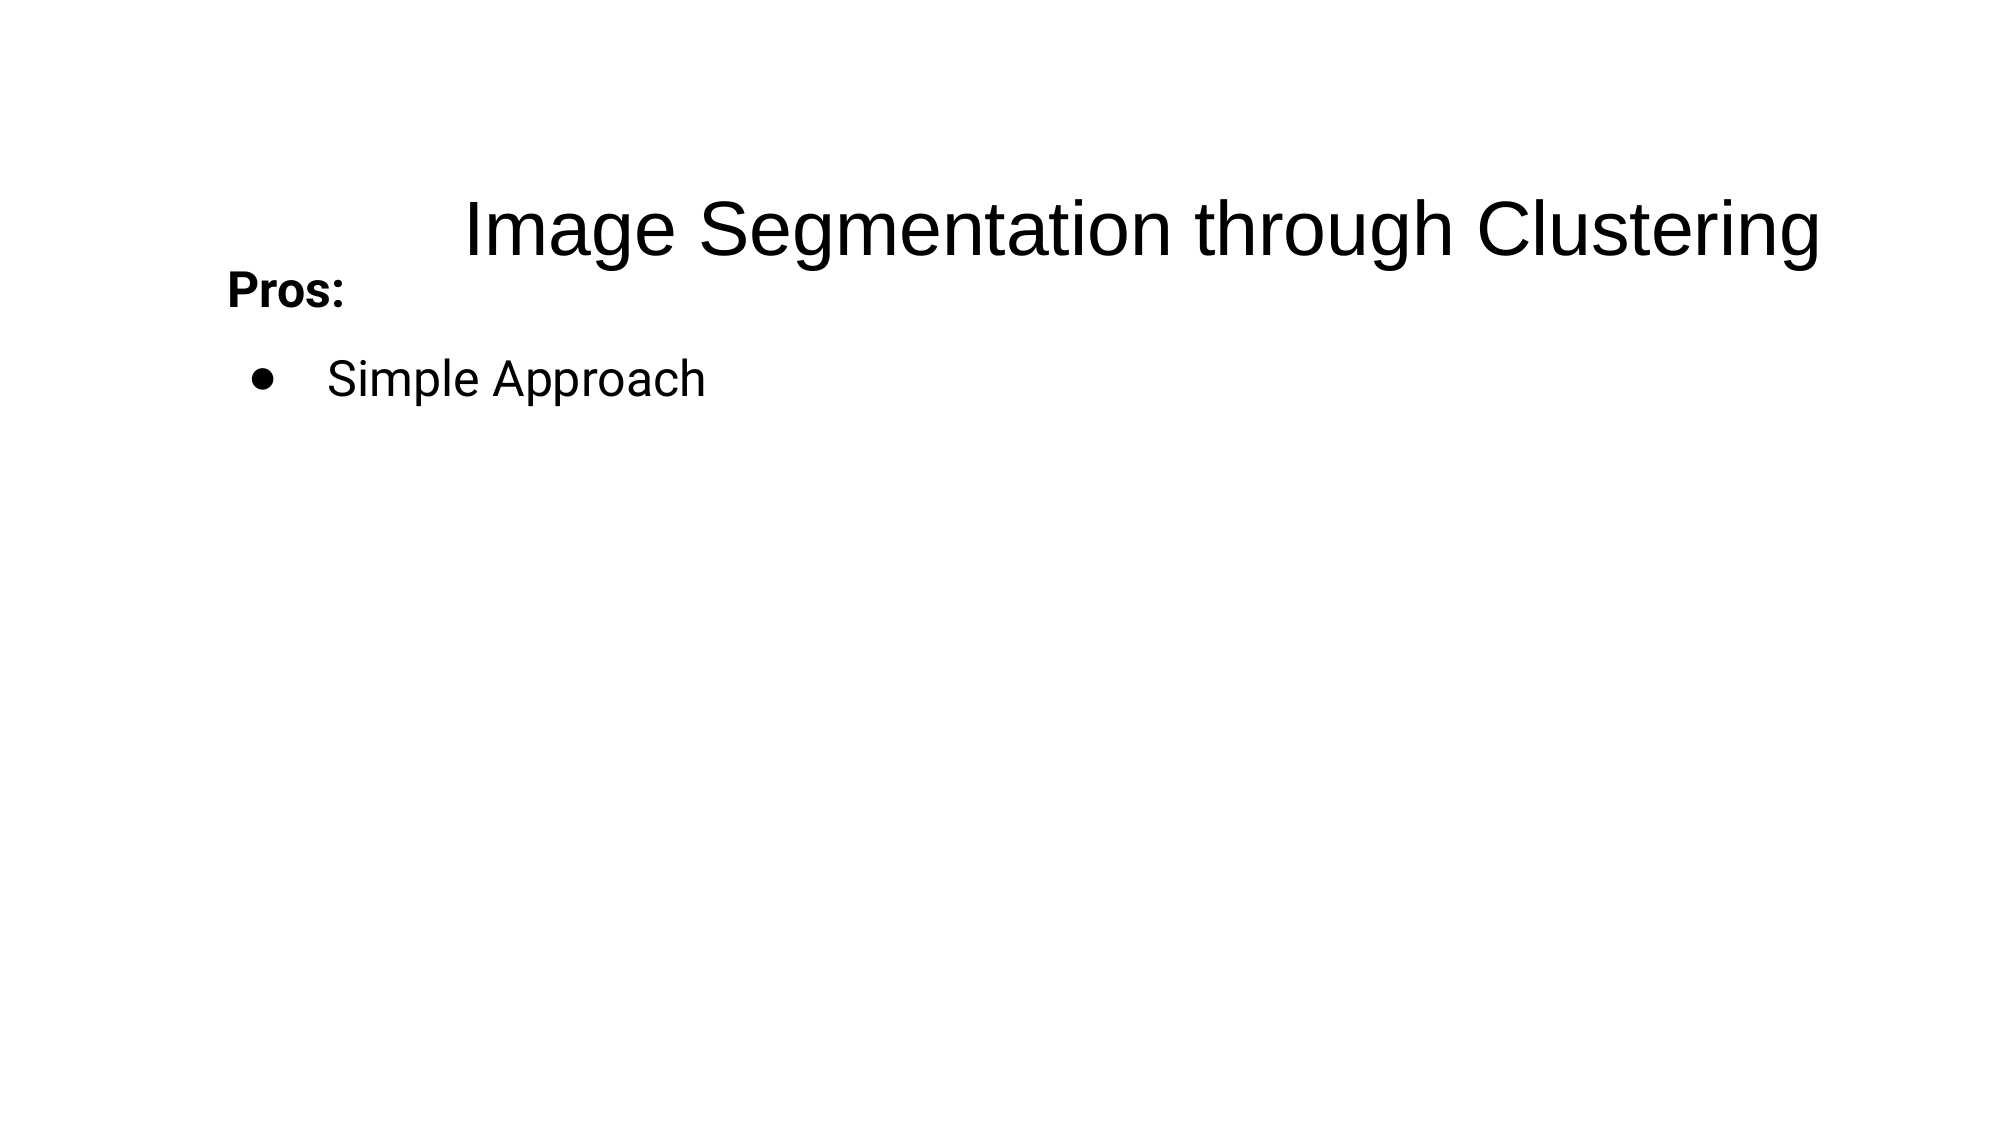

# Image Segmentation through Clustering
Pros:
Simple Approach